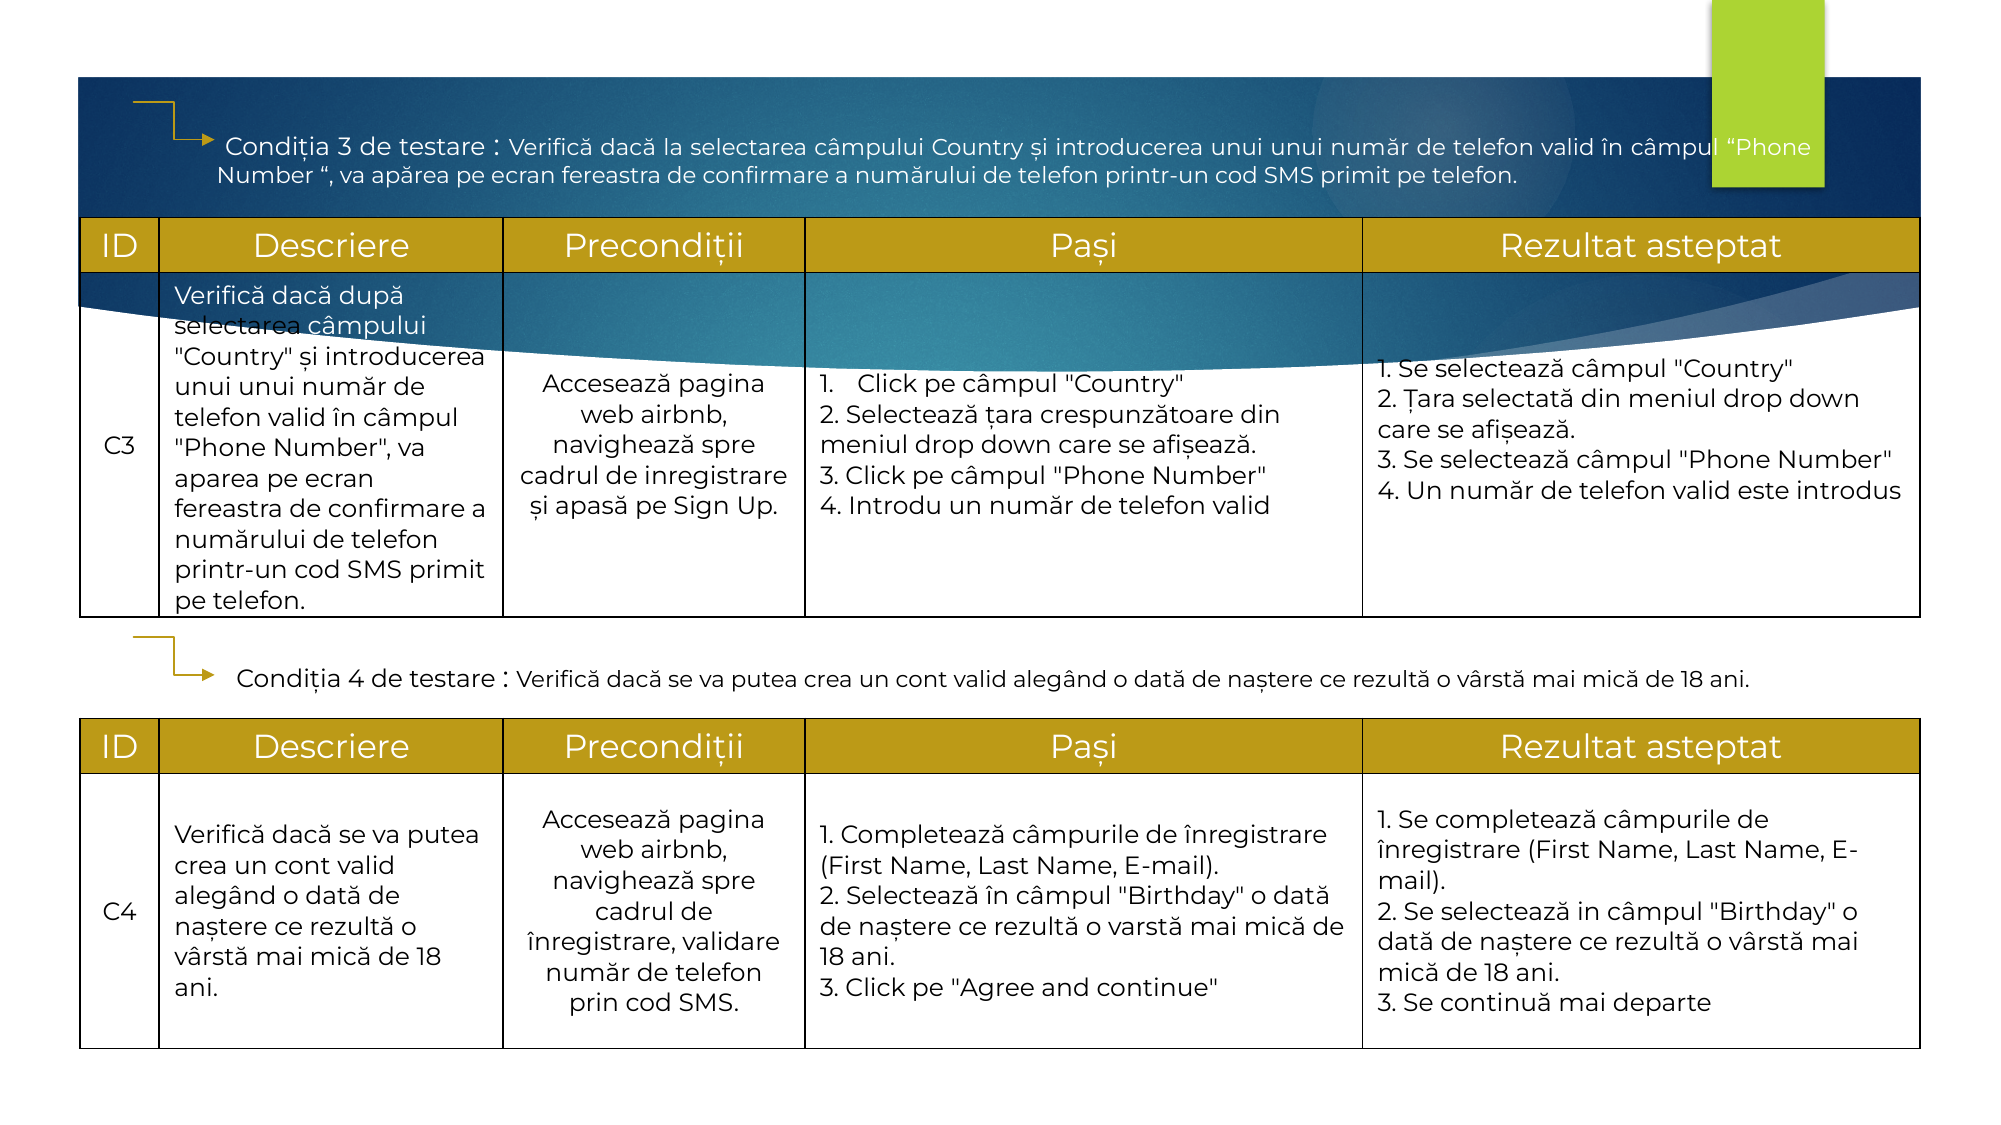

Condiția 3 de testare : Verifică dacă la selectarea câmpului Country și introducerea unui unui număr de telefon valid în câmpul “Phone              Number “, va apărea pe ecran fereastra de confirmare a numărului de telefon printr-un cod SMS primit pe telefon.

| ID | Descriere | Precondiții | Pași | Rezultat asteptat |
| --- | --- | --- | --- | --- |
| C3 | Verifică dacă după selectarea câmpului "Country" și introducerea unui unui număr de telefon valid în câmpul "Phone Number", va aparea pe ecran fereastra de confirmare a numărului de telefon printr-un cod SMS primit pe telefon. | Accesează pagina web airbnb, navighează spre cadrul de inregistrare și apasă pe Sign Up. | Click pe câmpul "Country" 2. Selectează țara crespunzătoare din meniul drop down care se afișează. 3. Click pe câmpul "Phone Number" 4. Introdu un număr de telefon valid | 1. Se selectează câmpul "Country" 2. Țara selectată din meniul drop down care se afișează. 3. Se selectează câmpul "Phone Number" 4. Un număr de telefon valid este introdus |
 Condiția 4 de testare : Verifică dacă se va putea crea un cont valid alegând o dată de naștere ce rezultă o vârstă mai mică de 18 ani.

| ID | Descriere | Precondiții | Pași | Rezultat asteptat |
| --- | --- | --- | --- | --- |
| C4 | Verifică dacă se va putea crea un cont valid alegând o dată de naștere ce rezultă o vârstă mai mică de 18 ani. | Accesează pagina web airbnb, navighează spre cadrul de înregistrare, validare număr de telefon prin cod SMS. | 1. Completează câmpurile de înregistrare (First Name, Last Name, E-mail). 2. Selectează în câmpul "Birthday" o dată de naștere ce rezultă o varstă mai mică de 18 ani. 3. Click pe "Agree and continue" | 1. Se completează câmpurile de înregistrare (First Name, Last Name, E-mail). 2. Se selectează in câmpul "Birthday" o dată de naștere ce rezultă o vârstă mai mică de 18 ani. 3. Se continuă mai departe |